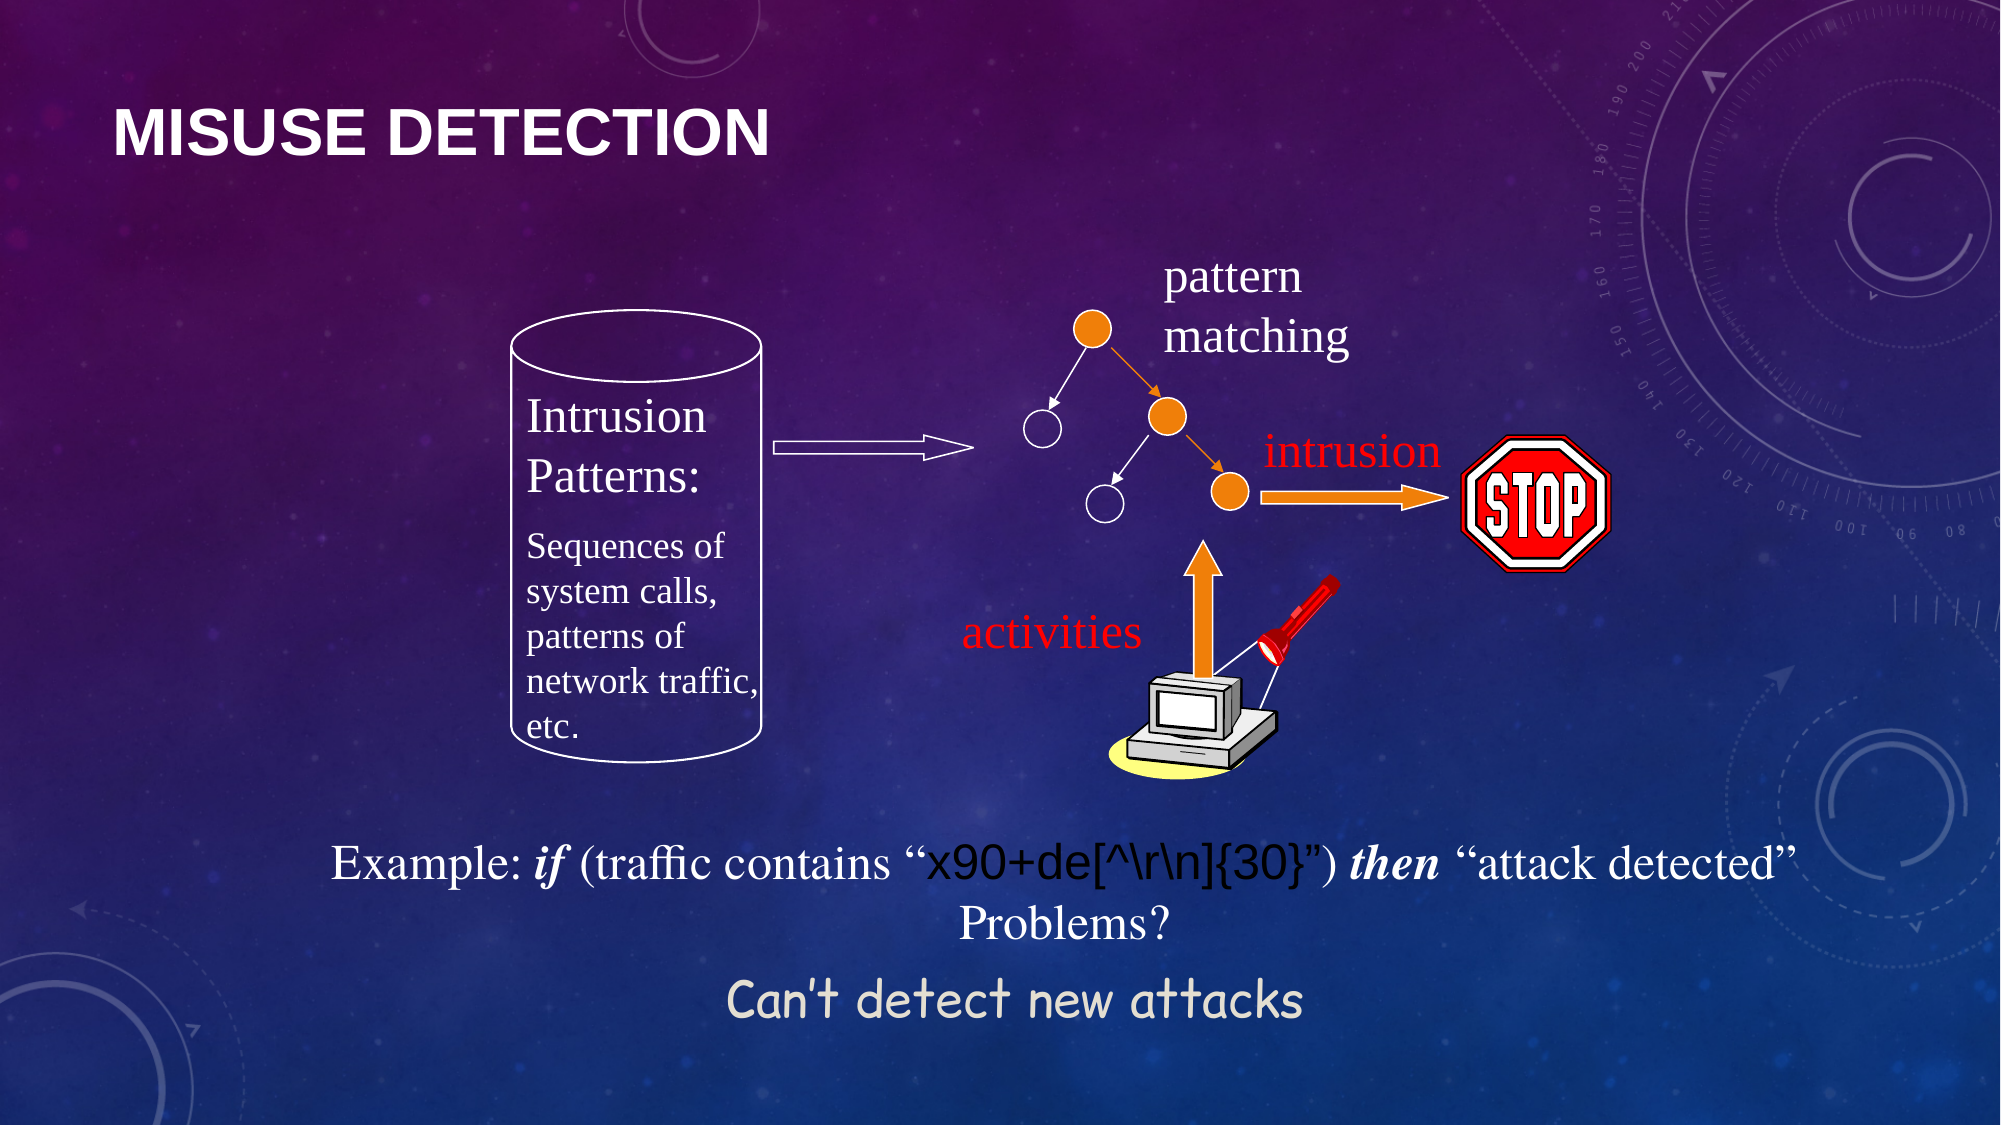

Misuse Detection
pattern matching

Intrusion Patterns:
Sequences of system calls, patterns of network traffic, etc.

intrusion

activities

Example: if (traffic contains “x90+de[^\r\n]{30}”) then “attack detected”
Problems?
Can’t detect new attacks